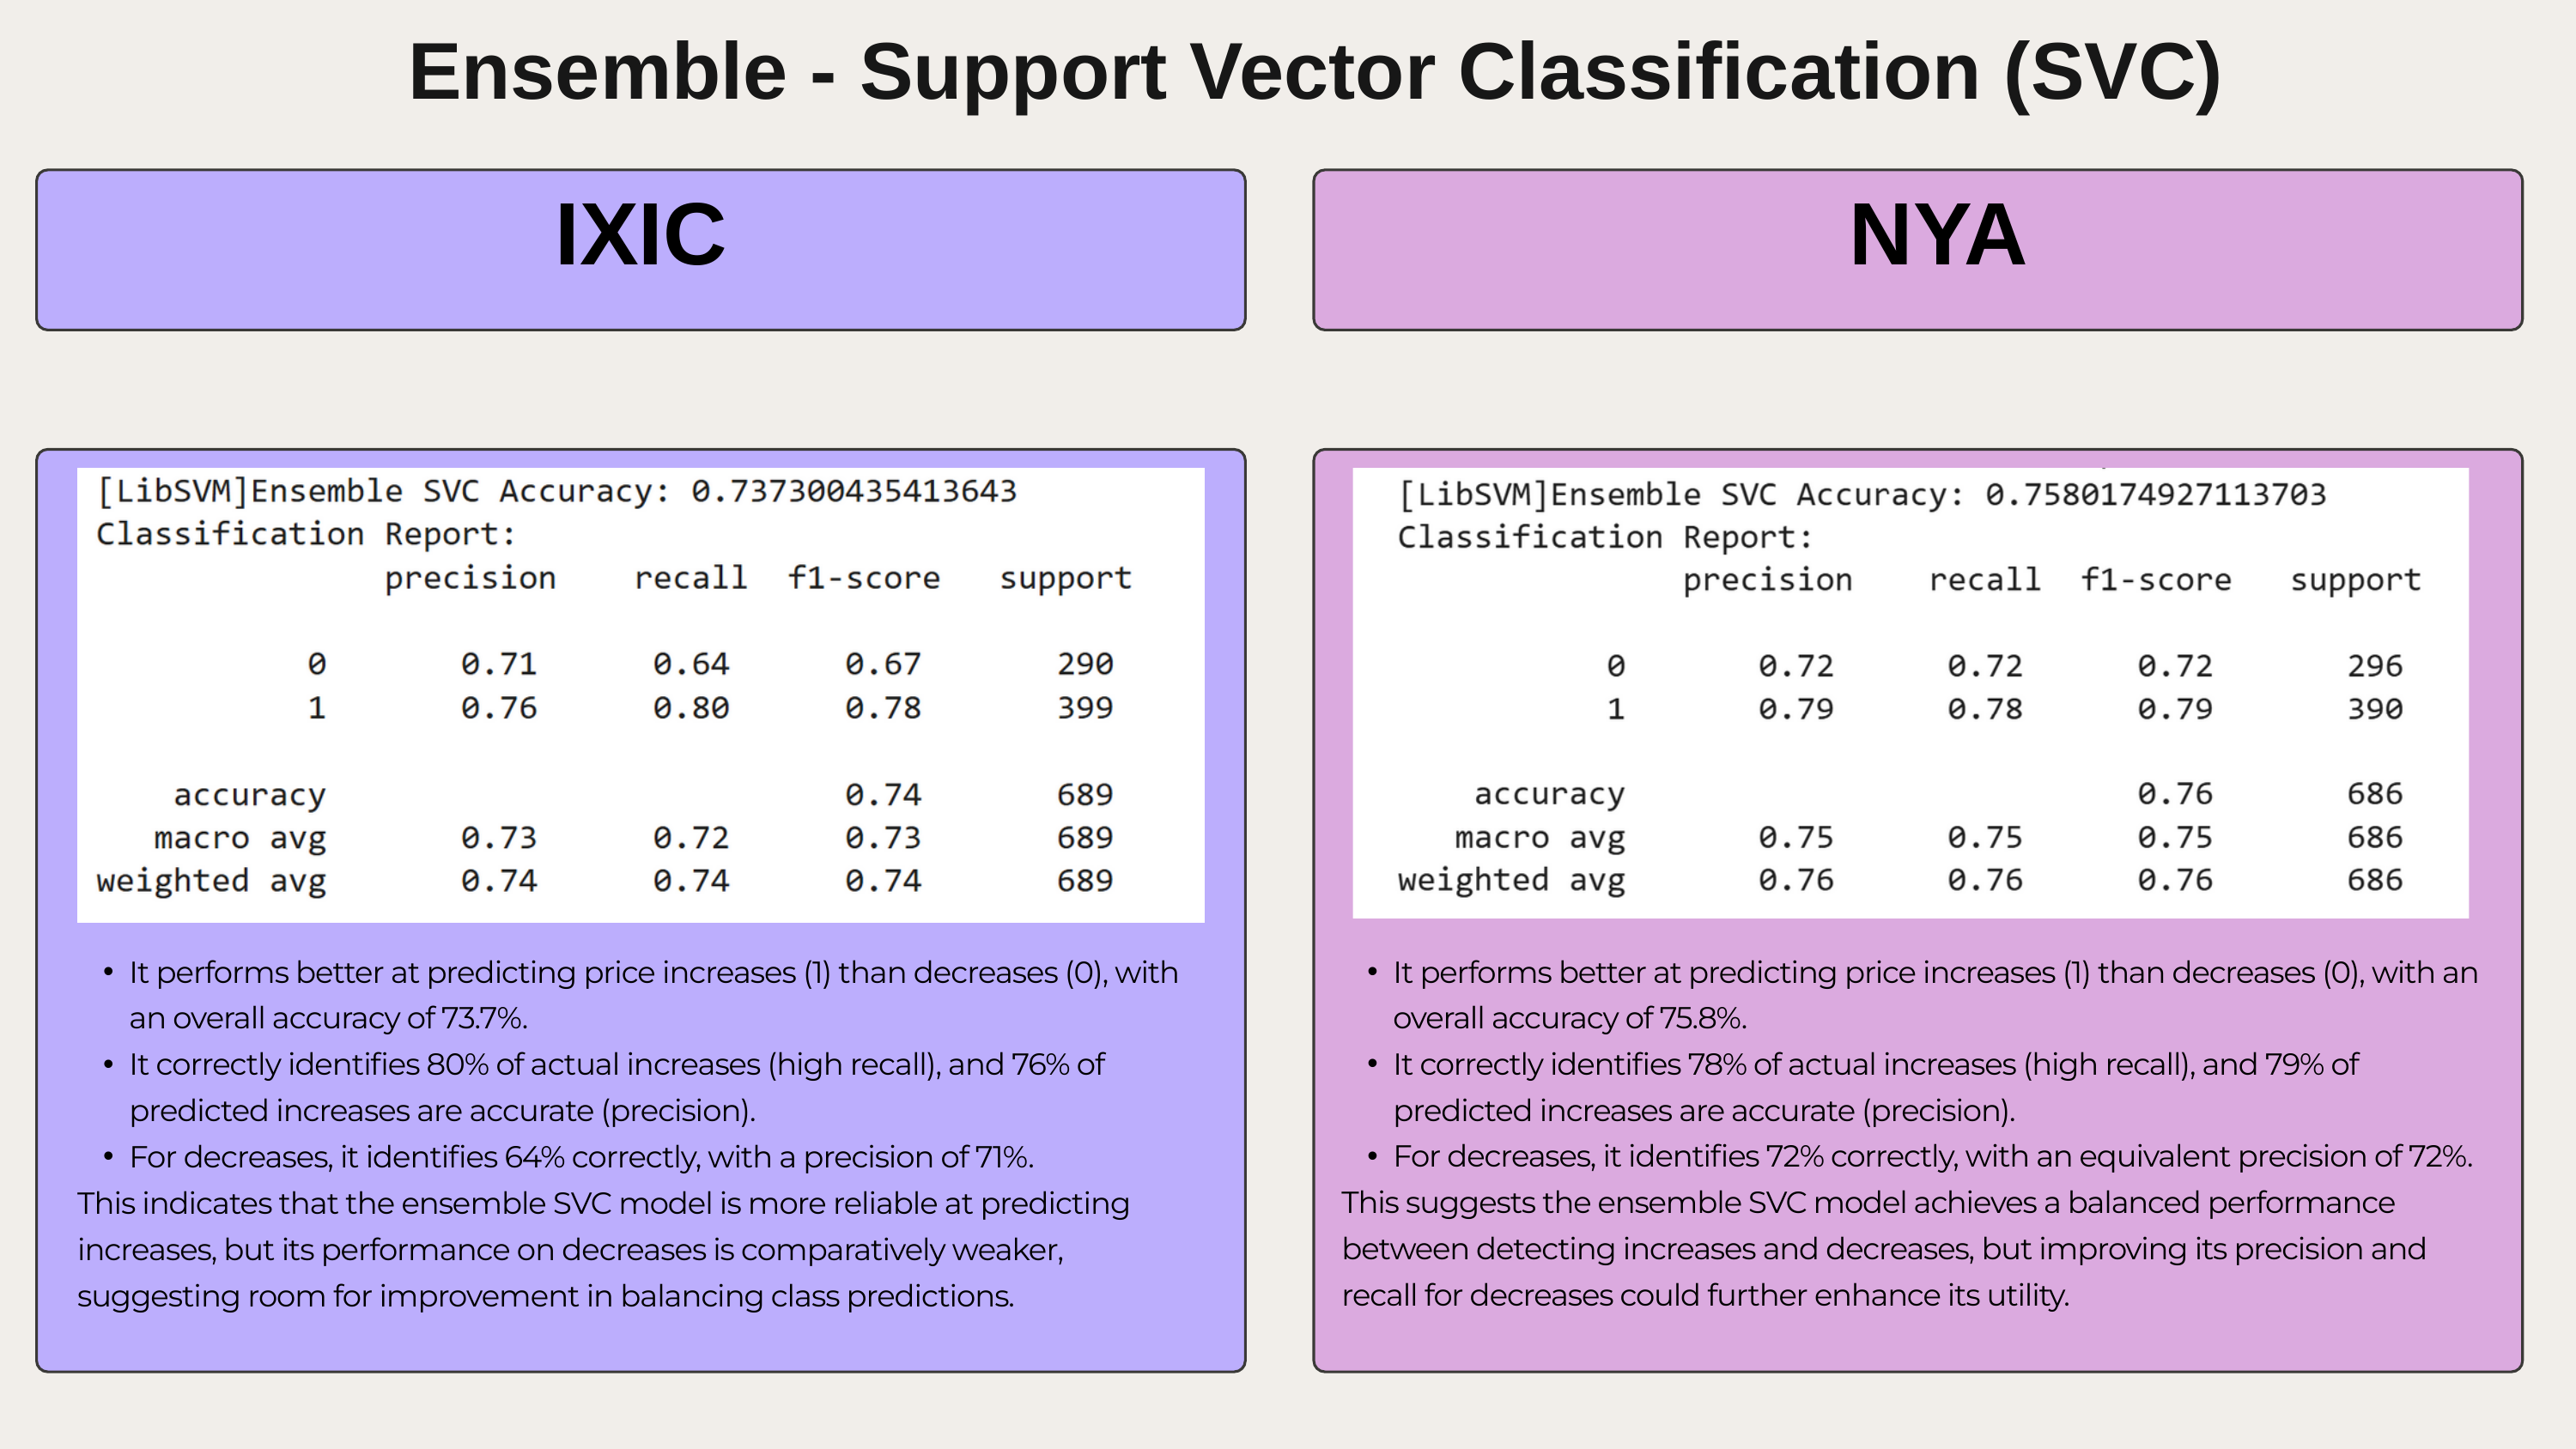

Ensemble - Support Vector Classification (SVC)

IXIC
NYA

It performs better at predicting price increases (1) than decreases (0), with an overall accuracy of 73.7%.
It correctly identifies 80% of actual increases (high recall), and 76% of predicted increases are accurate (precision).
For decreases, it identifies 64% correctly, with a precision of 71%.
This indicates that the ensemble SVC model is more reliable at predicting increases, but its performance on decreases is comparatively weaker, suggesting room for improvement in balancing class predictions.

It performs better at predicting price increases (1) than decreases (0), with an overall accuracy of 75.8%.
It correctly identifies 78% of actual increases (high recall), and 79% of predicted increases are accurate (precision).
For decreases, it identifies 72% correctly, with an equivalent precision of 72%.
This suggests the ensemble SVC model achieves a balanced performance between detecting increases and decreases, but improving its precision and recall for decreases could further enhance its utility.